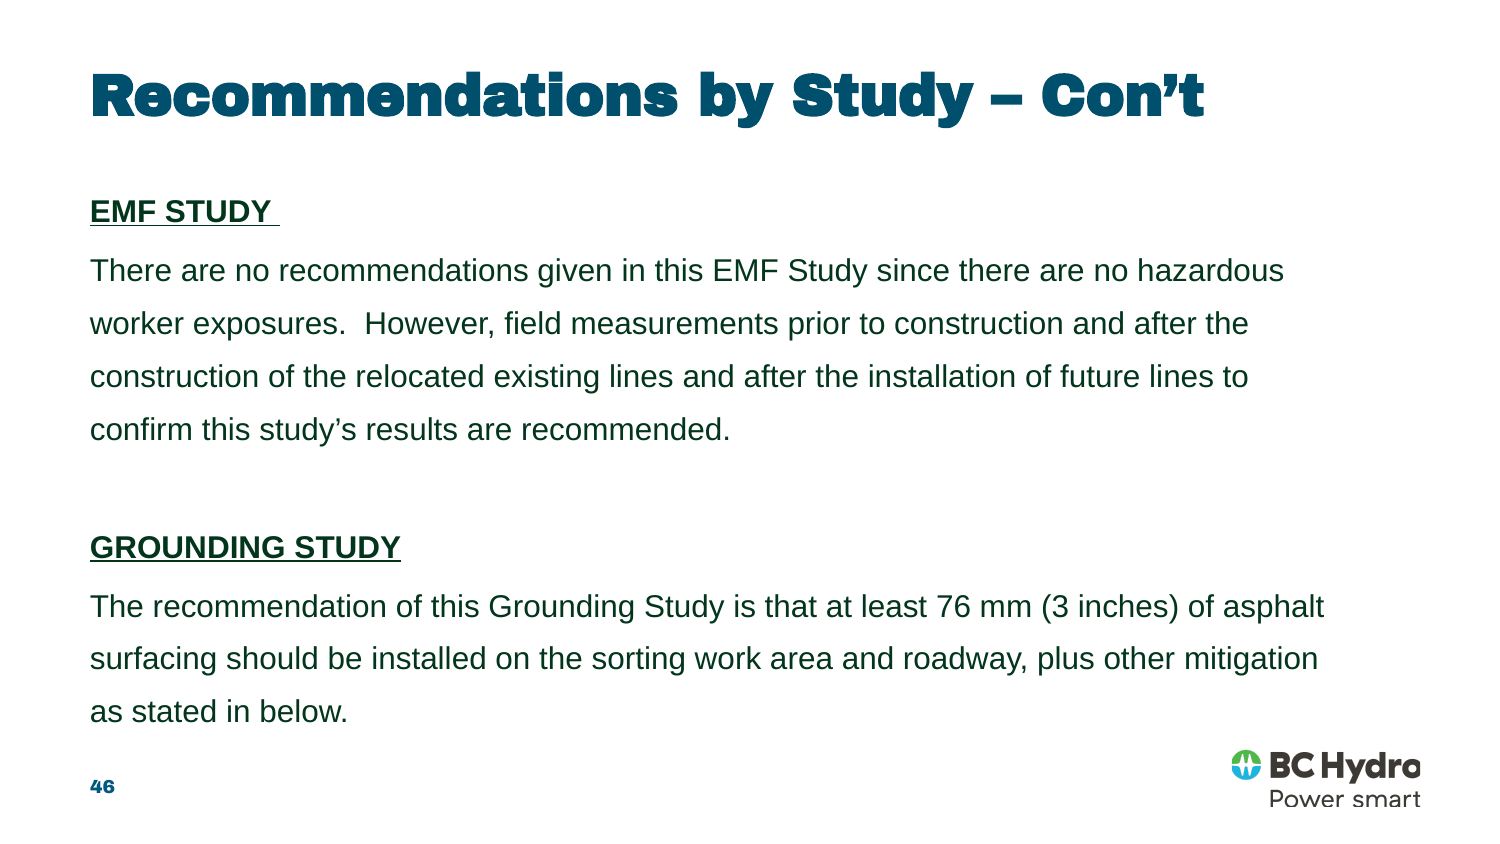

# Recommendations by Study – Con’t
EMF Study
There are no recommendations given in this EMF Study since there are no hazardous worker exposures.  However, field measurements prior to construction and after the construction of the relocated existing lines and after the installation of future lines to confirm this study’s results are recommended.

Grounding Study
The recommendation of this Grounding Study is that at least 76 mm (3 inches) of asphalt surfacing should be installed on the sorting work area and roadway, plus other mitigation as stated in below.
46